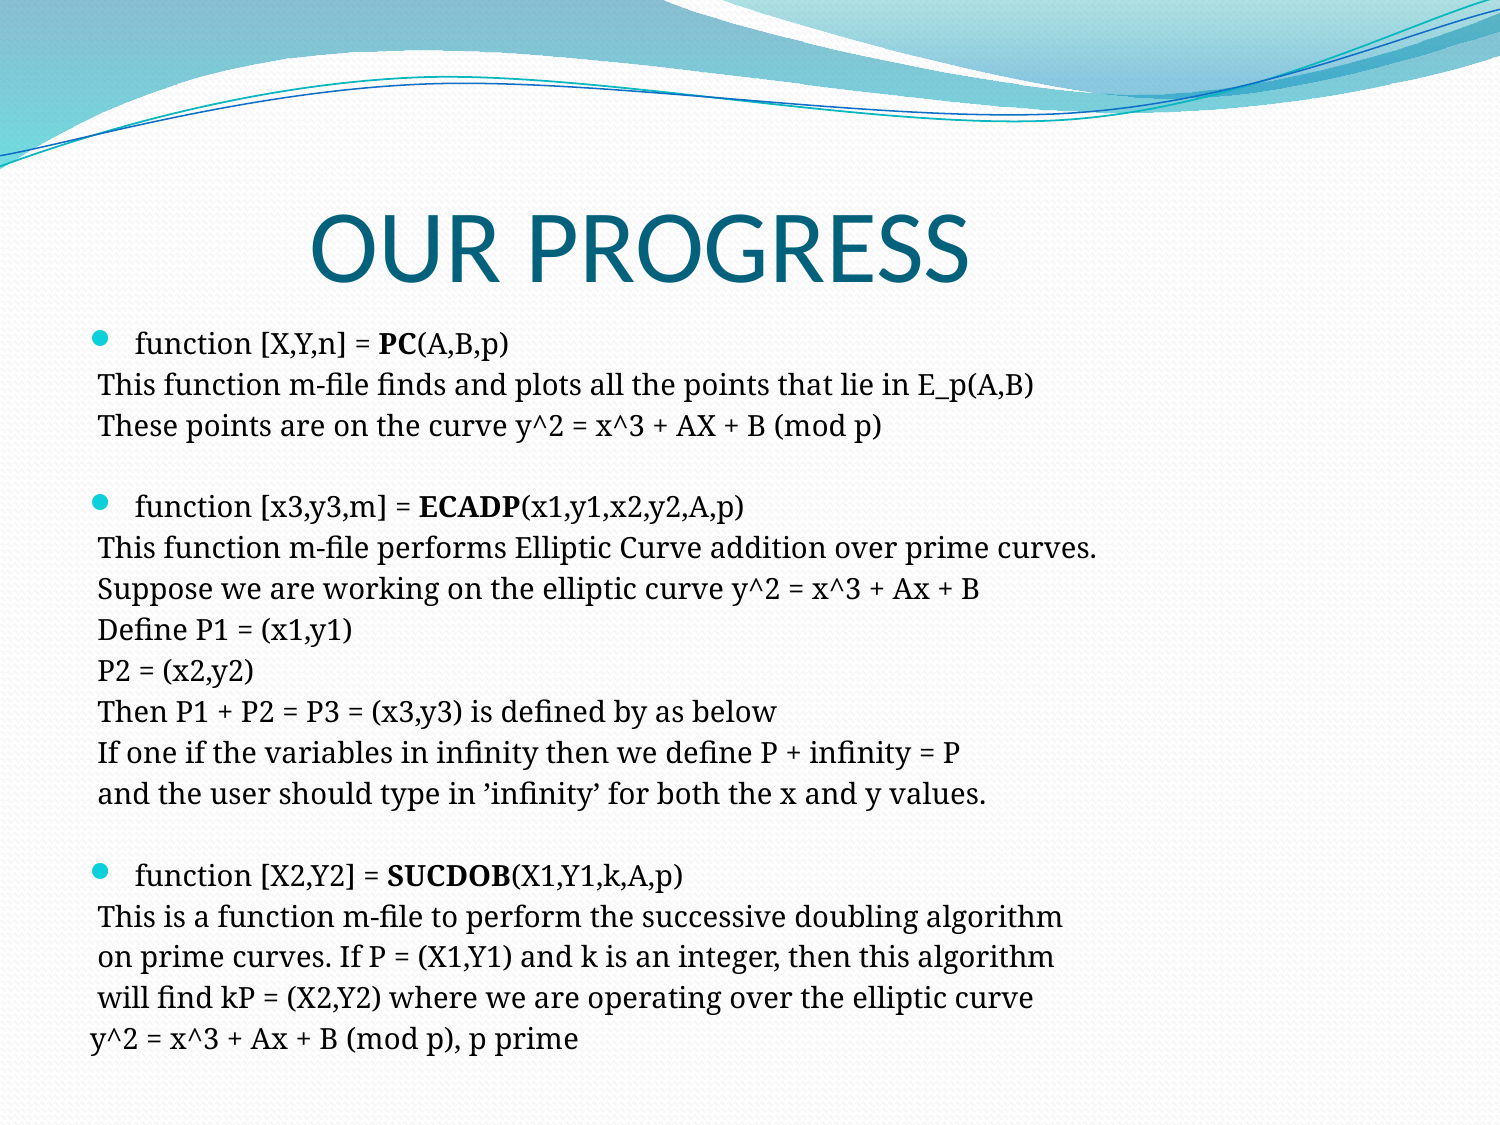

# OUR PROGRESS
function [X,Y,n] = PC(A,B,p)
 This function m-file finds and plots all the points that lie in E_p(A,B)
 These points are on the curve y^2 = x^3 + AX + B (mod p)

function [x3,y3,m] = ECADP(x1,y1,x2,y2,A,p)
 This function m-file performs Elliptic Curve addition over prime curves.
 Suppose we are working on the elliptic curve y^2 = x^3 + Ax + B
 Define P1 = (x1,y1)
 P2 = (x2,y2)
 Then P1 + P2 = P3 = (x3,y3) is defined by as below
 If one if the variables in infinity then we define P + infinity = P
 and the user should type in ’infinity’ for both the x and y values.

function [X2,Y2] = SUCDOB(X1,Y1,k,A,p)
 This is a function m-file to perform the successive doubling algorithm
 on prime curves. If P = (X1,Y1) and k is an integer, then this algorithm
 will find kP = (X2,Y2) where we are operating over the elliptic curve
y^2 = x^3 + Ax + B (mod p), p prime